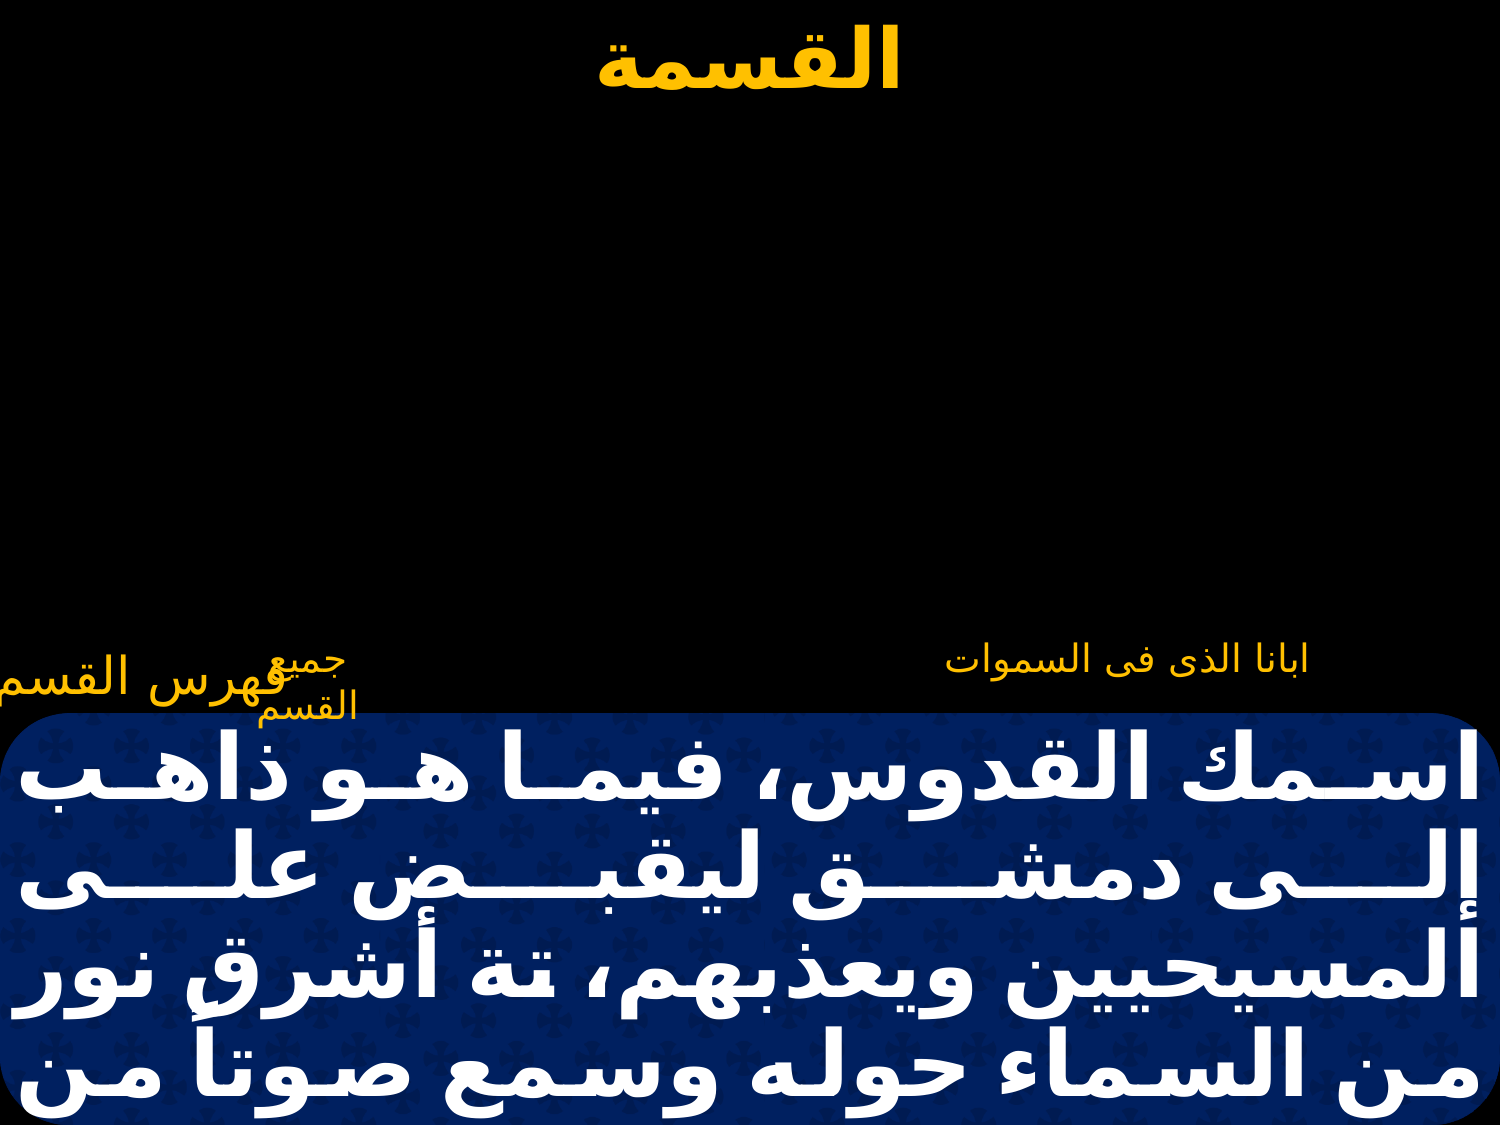

#
جميع القسم
ابانا الذى فى السموات
اسمك القدوس، فيما هو ذاهب إلى دمشق ليقبض على المسيحيين ويعذبهم، تة أشرق نور من السماء حوله وسمع صوتاً من السماء يقول له: شاول شاول لماذا تضطهدني، صعب عليك أن